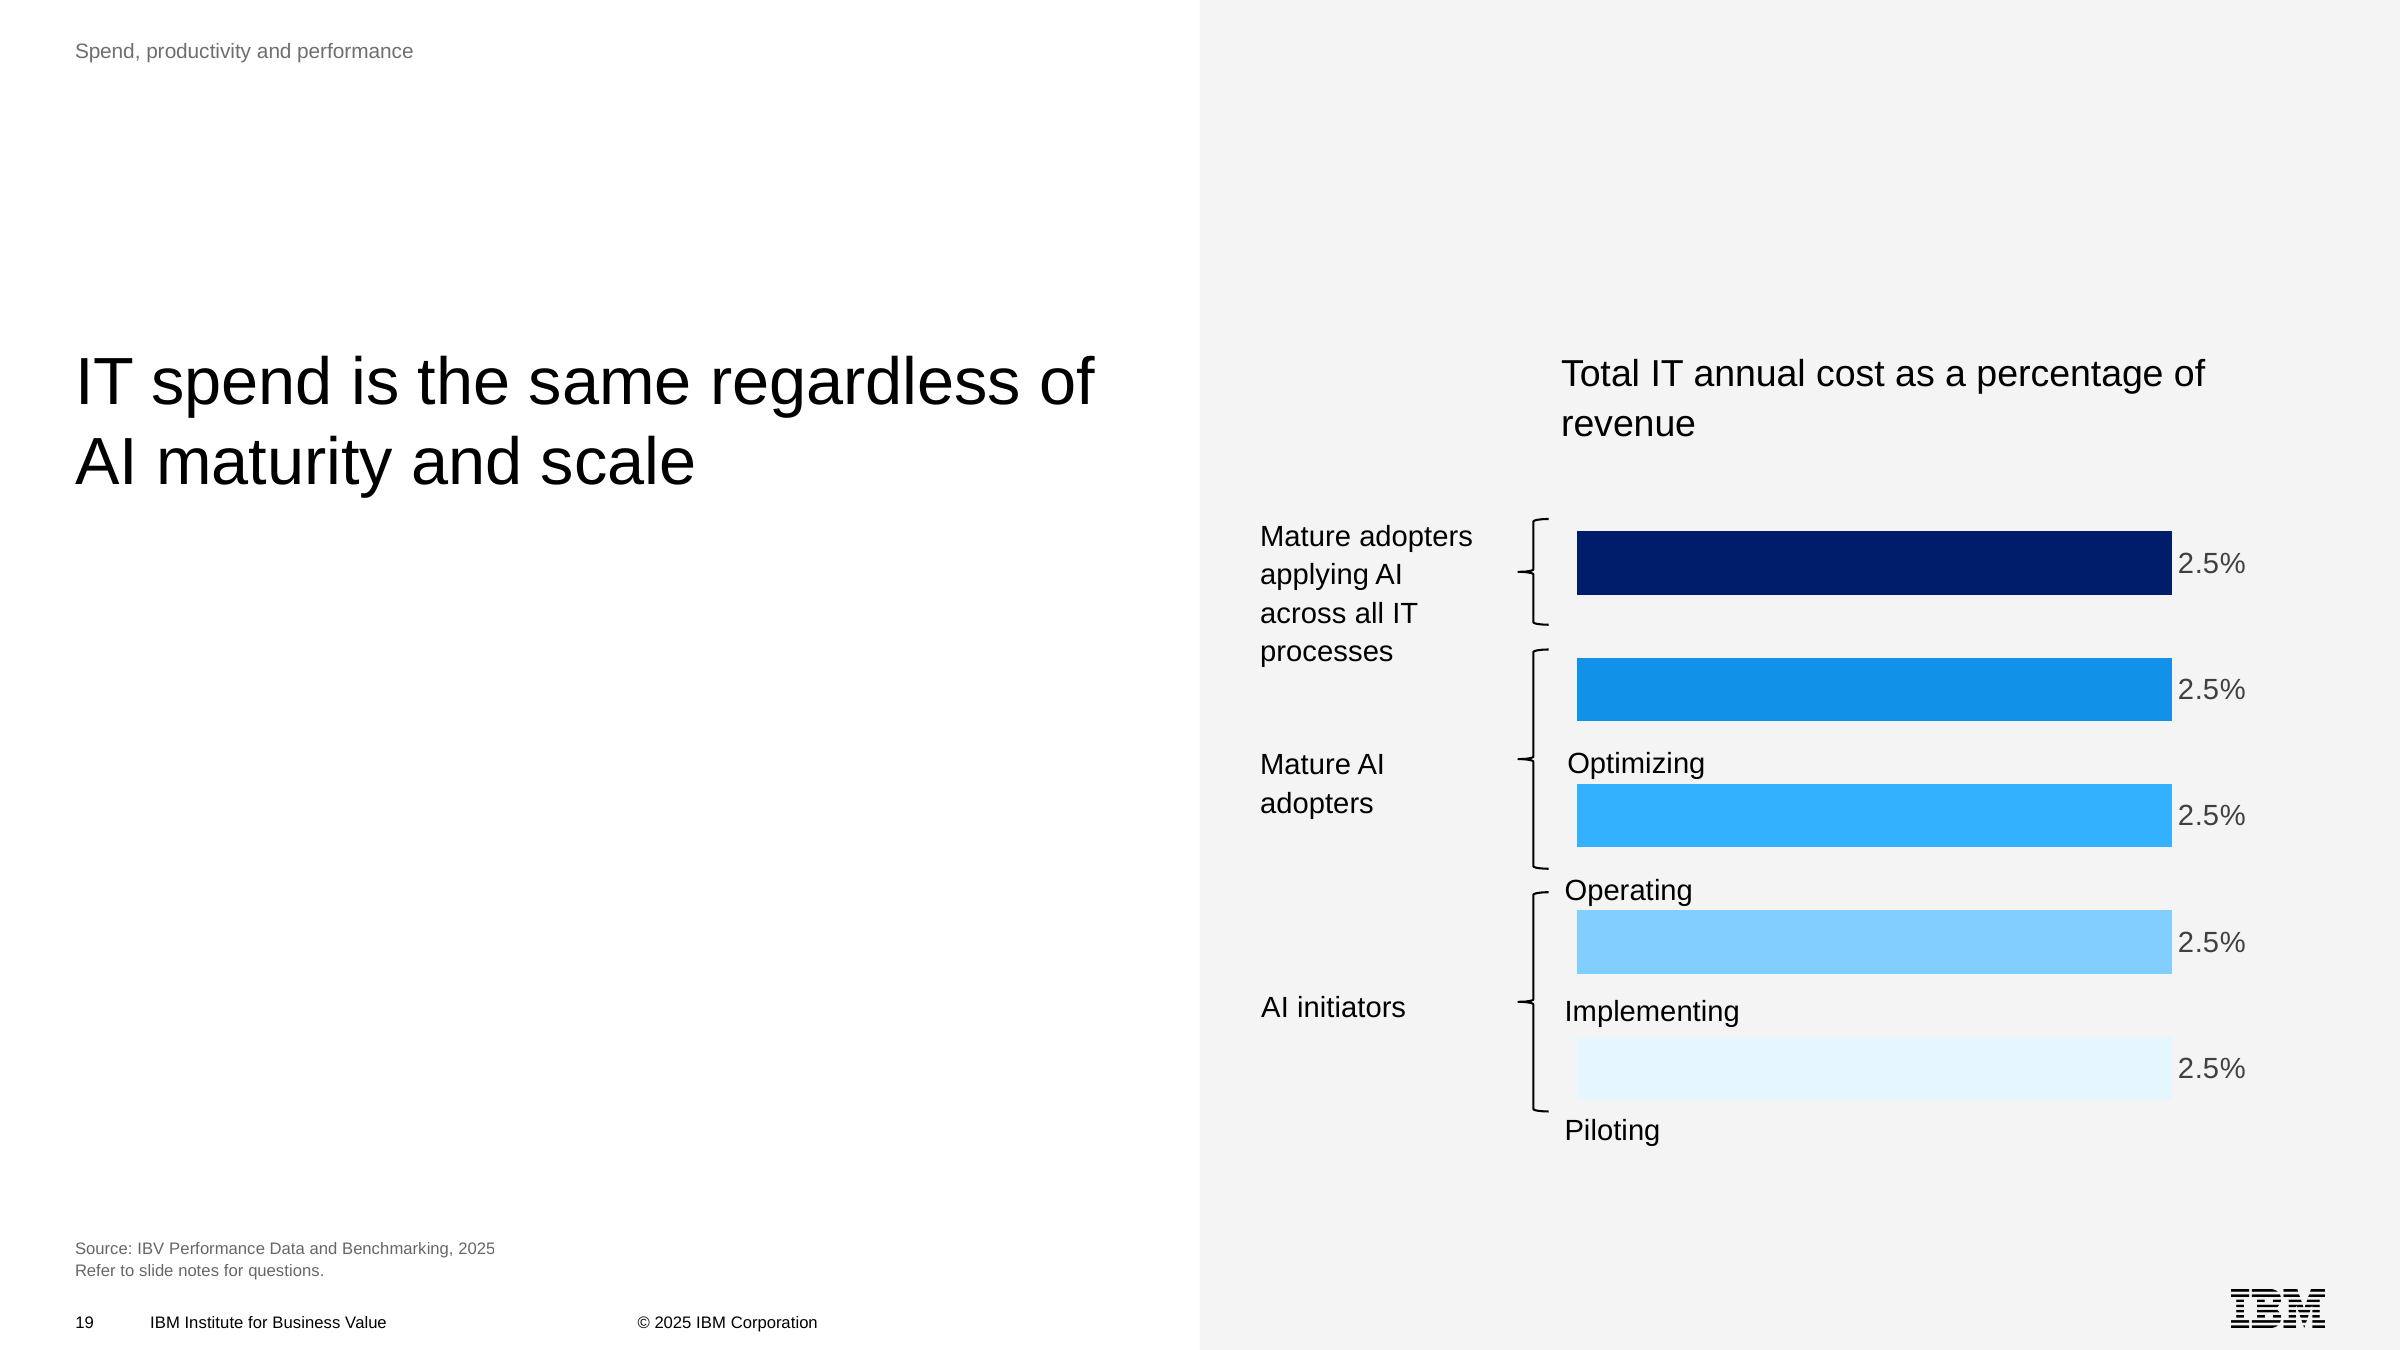

Spend, productivity and performance
# IT spend is the same regardless of AI maturity and scale
Total IT annual cost as a percentage of revenue

### Chart

| Category | Column1 |
|---|---|
| Piloting | 0.025 |
| implementing | 0.025 |
| Operating | 0.025 |
| Optimizing | 0.025 |
| Mature adopters applying AI across all IT processes | 0.025 |
Optimizing
Operating
Implementing
Piloting
Mature adopters applying AI across all IT processes

Mature AI adopters

AI initiators
Source: IBV Performance Data and Benchmarking, 2025
Refer to slide notes for questions.